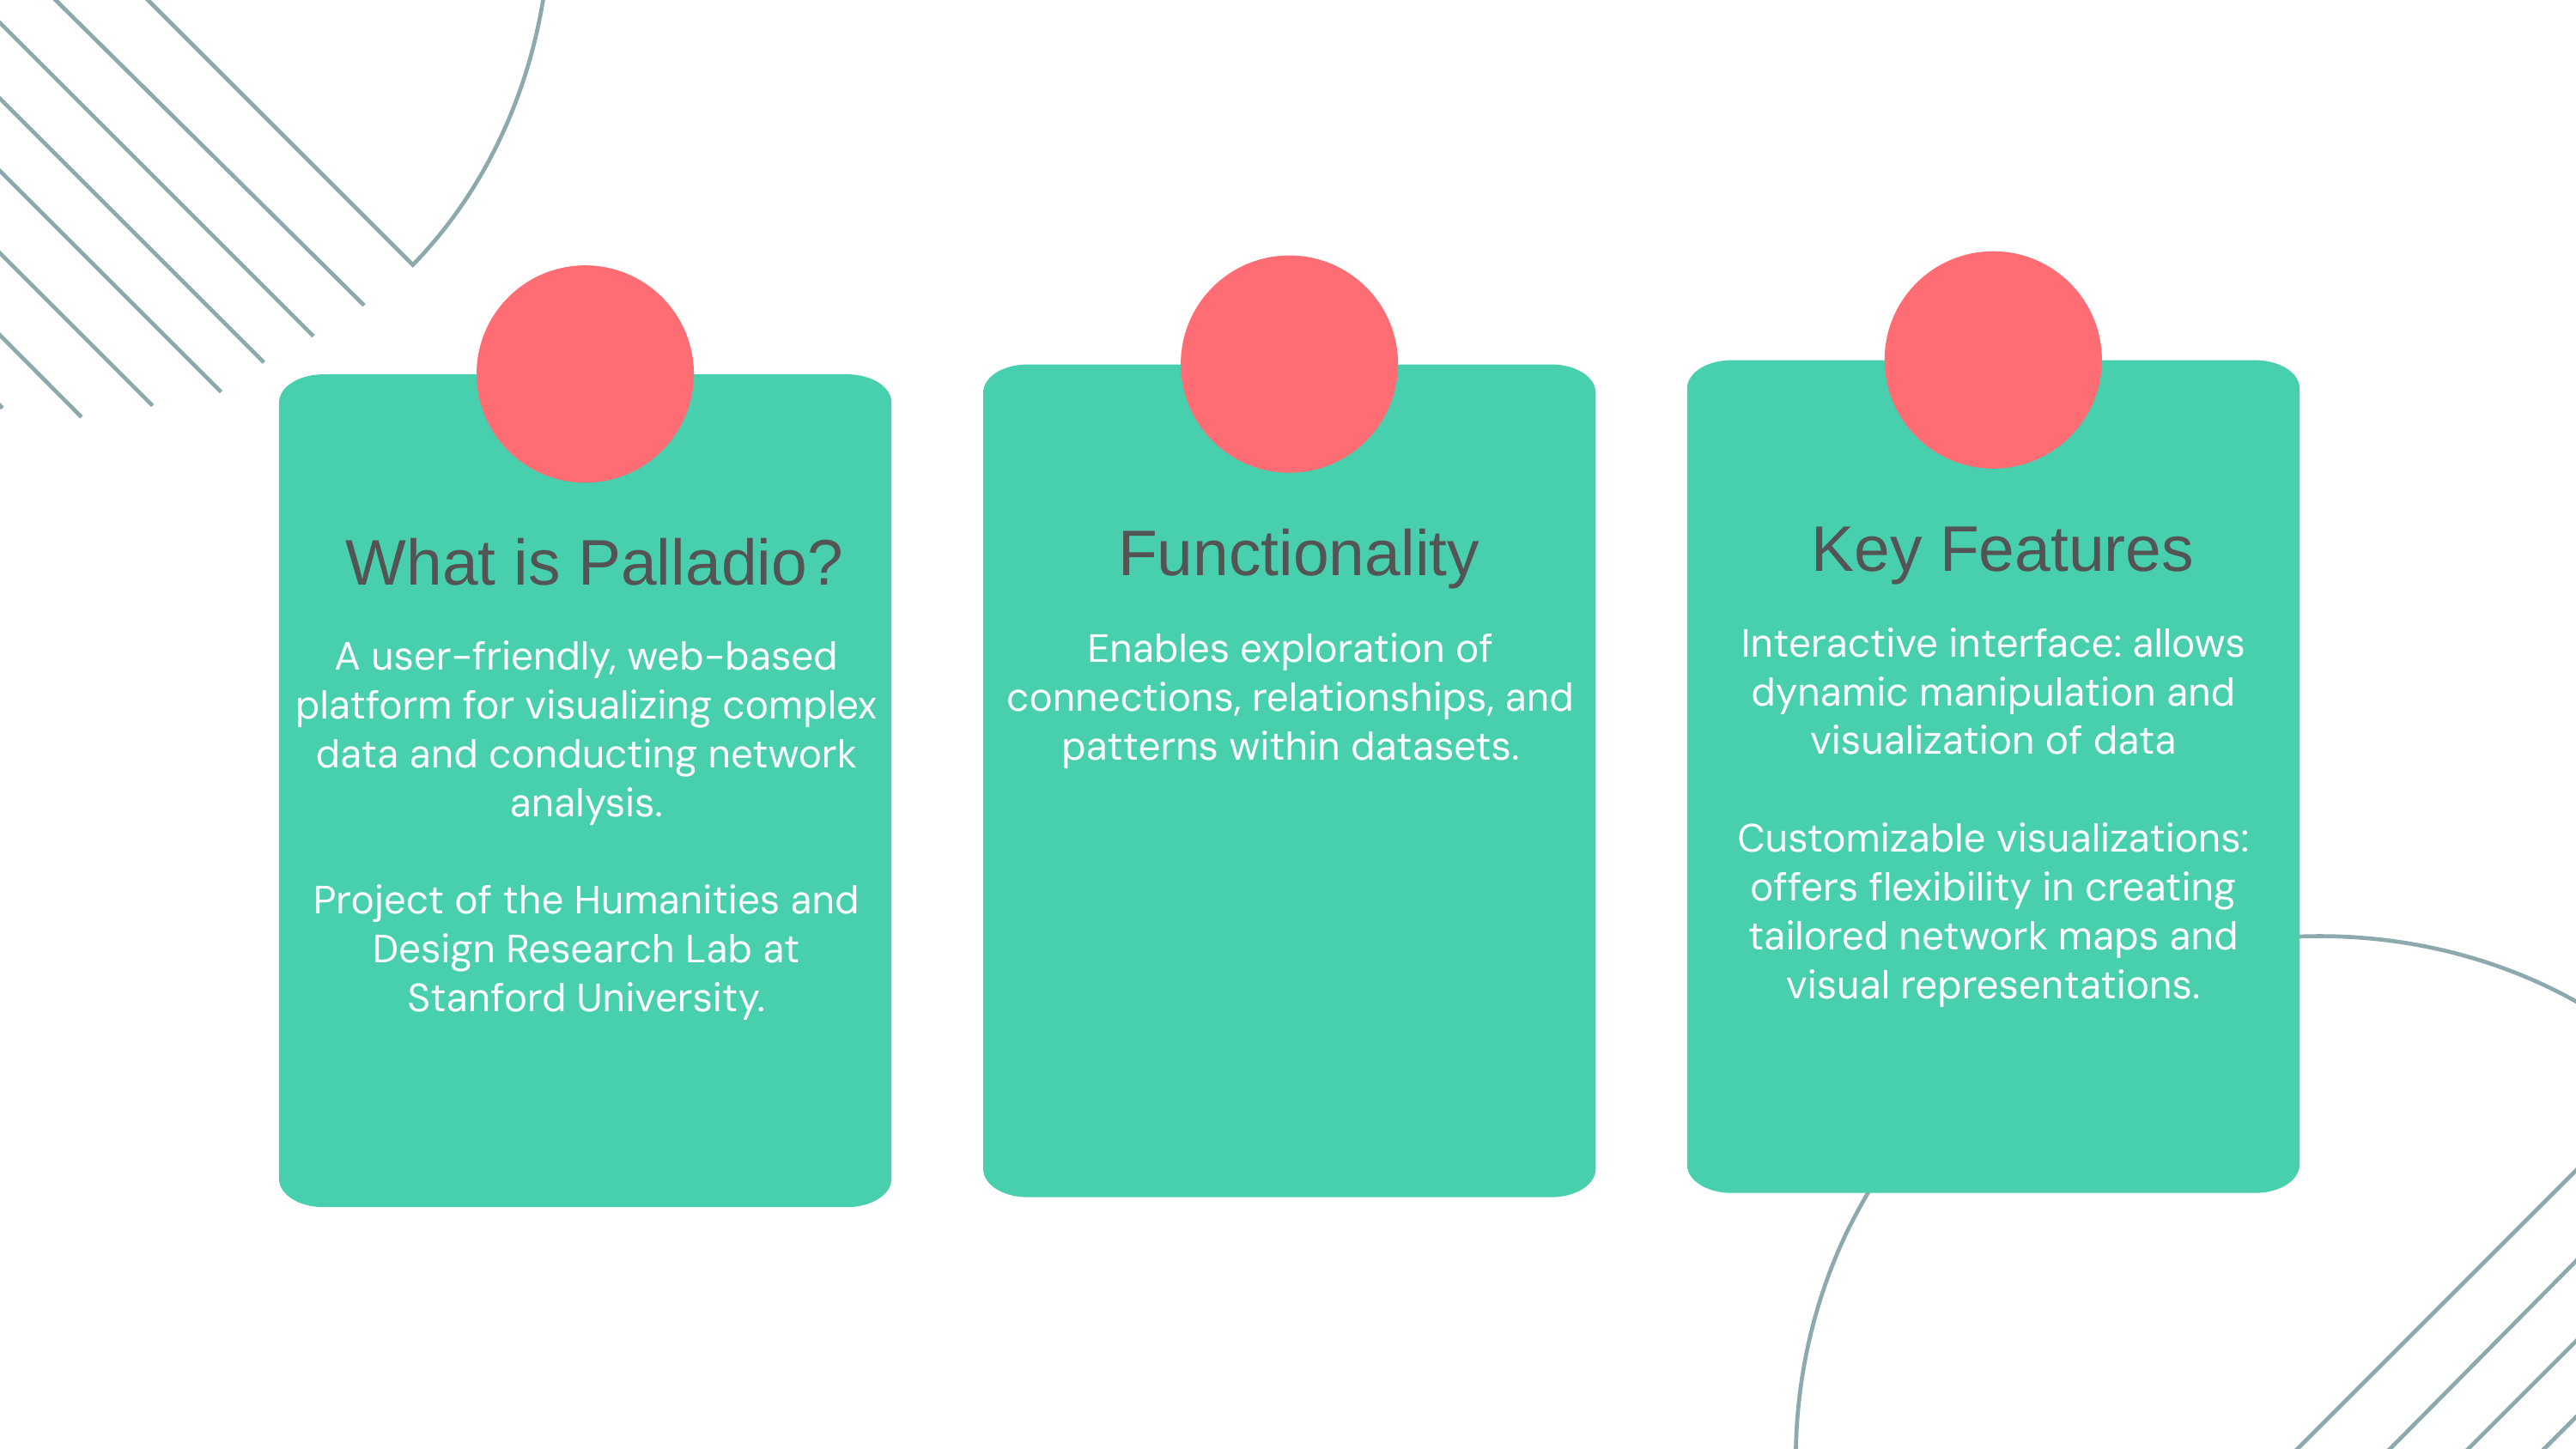

Key Features
Functionality
What is Palladio?
Interactive interface: allows dynamic manipulation and visualization of data

Customizable visualizations: offers flexibility in creating tailored network maps and visual representations.
Enables exploration of connections, relationships, and patterns within datasets.
A user-friendly, web-based platform for visualizing complex data and conducting network analysis.

Project of the Humanities and Design Research Lab at Stanford University.
Edges